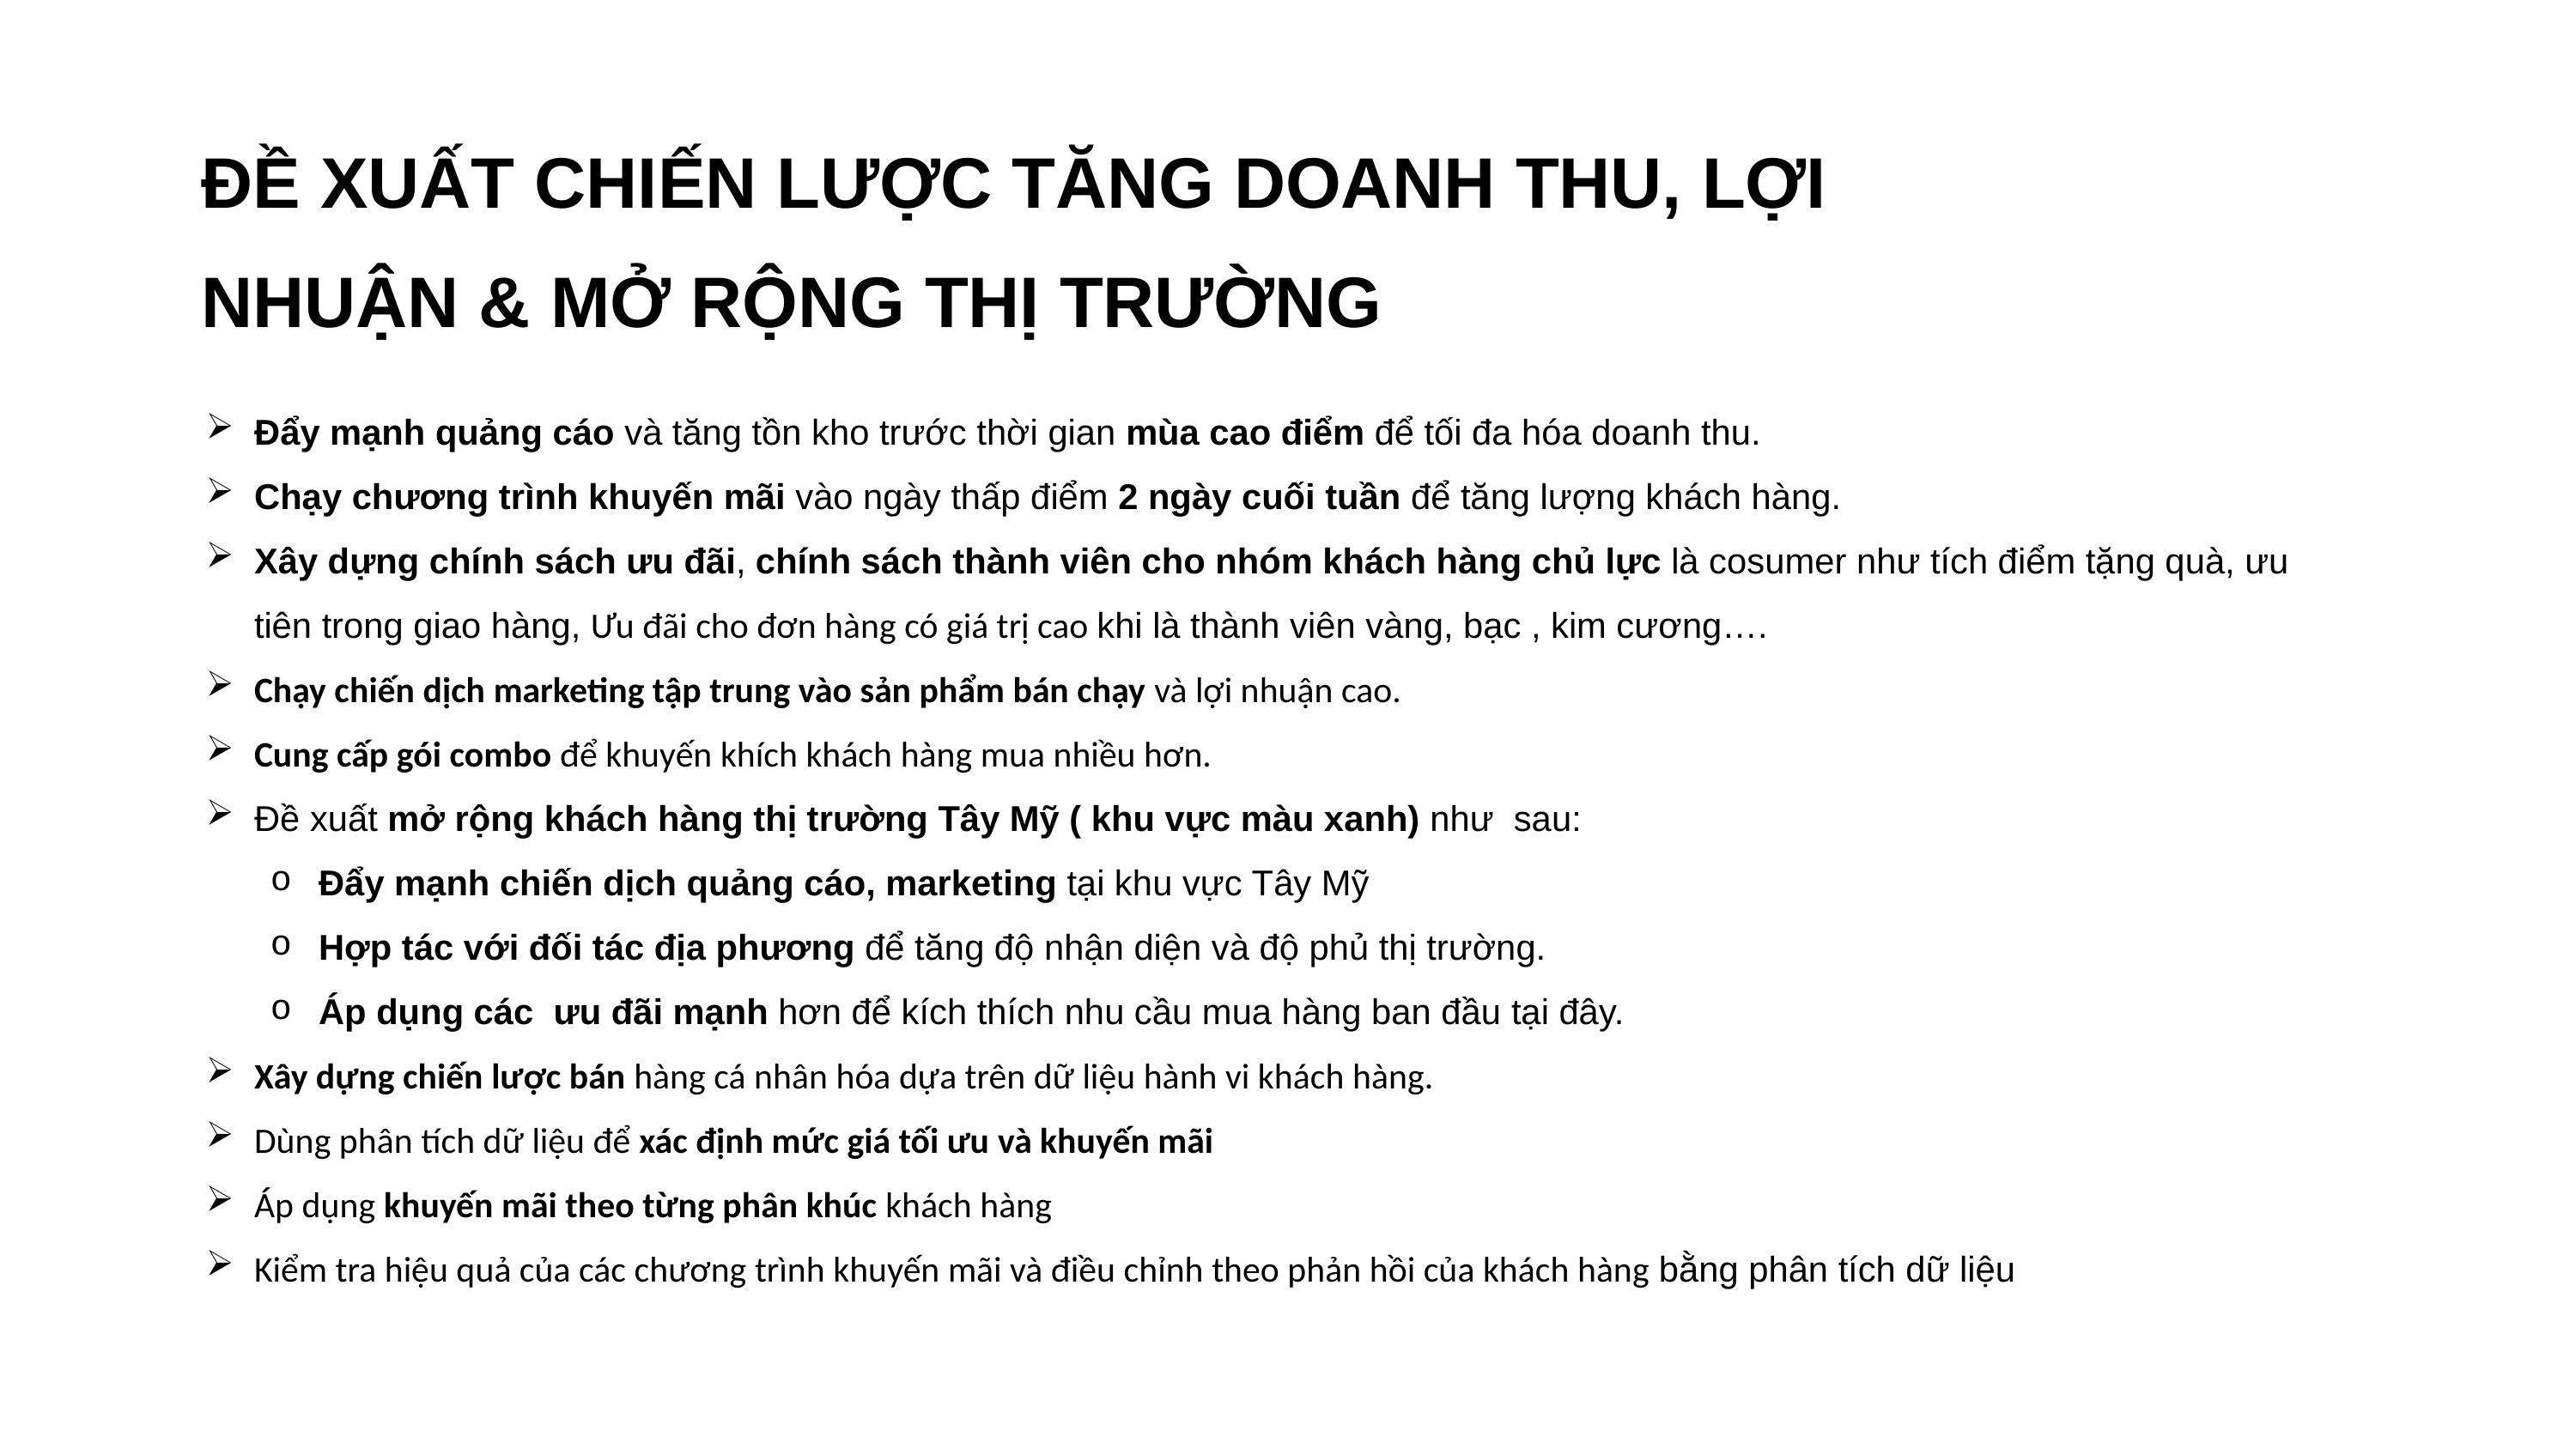

ĐỀ XUẤT CHIẾN LƯỢC TĂNG DOANH THU, LỢI NHUẬN & MỞ RỘNG THỊ TRƯỜNG
Đẩy mạnh quảng cáo và tăng tồn kho trước thời gian mùa cao điểm để tối đa hóa doanh thu.
Chạy chương trình khuyến mãi vào ngày thấp điểm 2 ngày cuối tuần để tăng lượng khách hàng.
Xây dựng chính sách ưu đãi, chính sách thành viên cho nhóm khách hàng chủ lực là cosumer như tích điểm tặng quà, ưu tiên trong giao hàng, Ưu đãi cho đơn hàng có giá trị cao khi là thành viên vàng, bạc , kim cương….
Chạy chiến dịch marketing tập trung vào sản phẩm bán chạy và lợi nhuận cao.
Cung cấp gói combo để khuyến khích khách hàng mua nhiều hơn.
Đề xuất mở rộng khách hàng thị trường Tây Mỹ ( khu vực màu xanh) như  sau:
Đẩy mạnh chiến dịch quảng cáo, marketing tại khu vực Tây Mỹ
Hợp tác với đối tác địa phương để tăng độ nhận diện và độ phủ thị trường.
Áp dụng các  ưu đãi mạnh hơn để kích thích nhu cầu mua hàng ban đầu tại đây.
Xây dựng chiến lược bán hàng cá nhân hóa dựa trên dữ liệu hành vi khách hàng.
Dùng phân tích dữ liệu để xác định mức giá tối ưu và khuyến mãi
Áp dụng khuyến mãi theo từng phân khúc khách hàng
Kiểm tra hiệu quả của các chương trình khuyến mãi và điều chỉnh theo phản hồi của khách hàng bằng phân tích dữ liệu